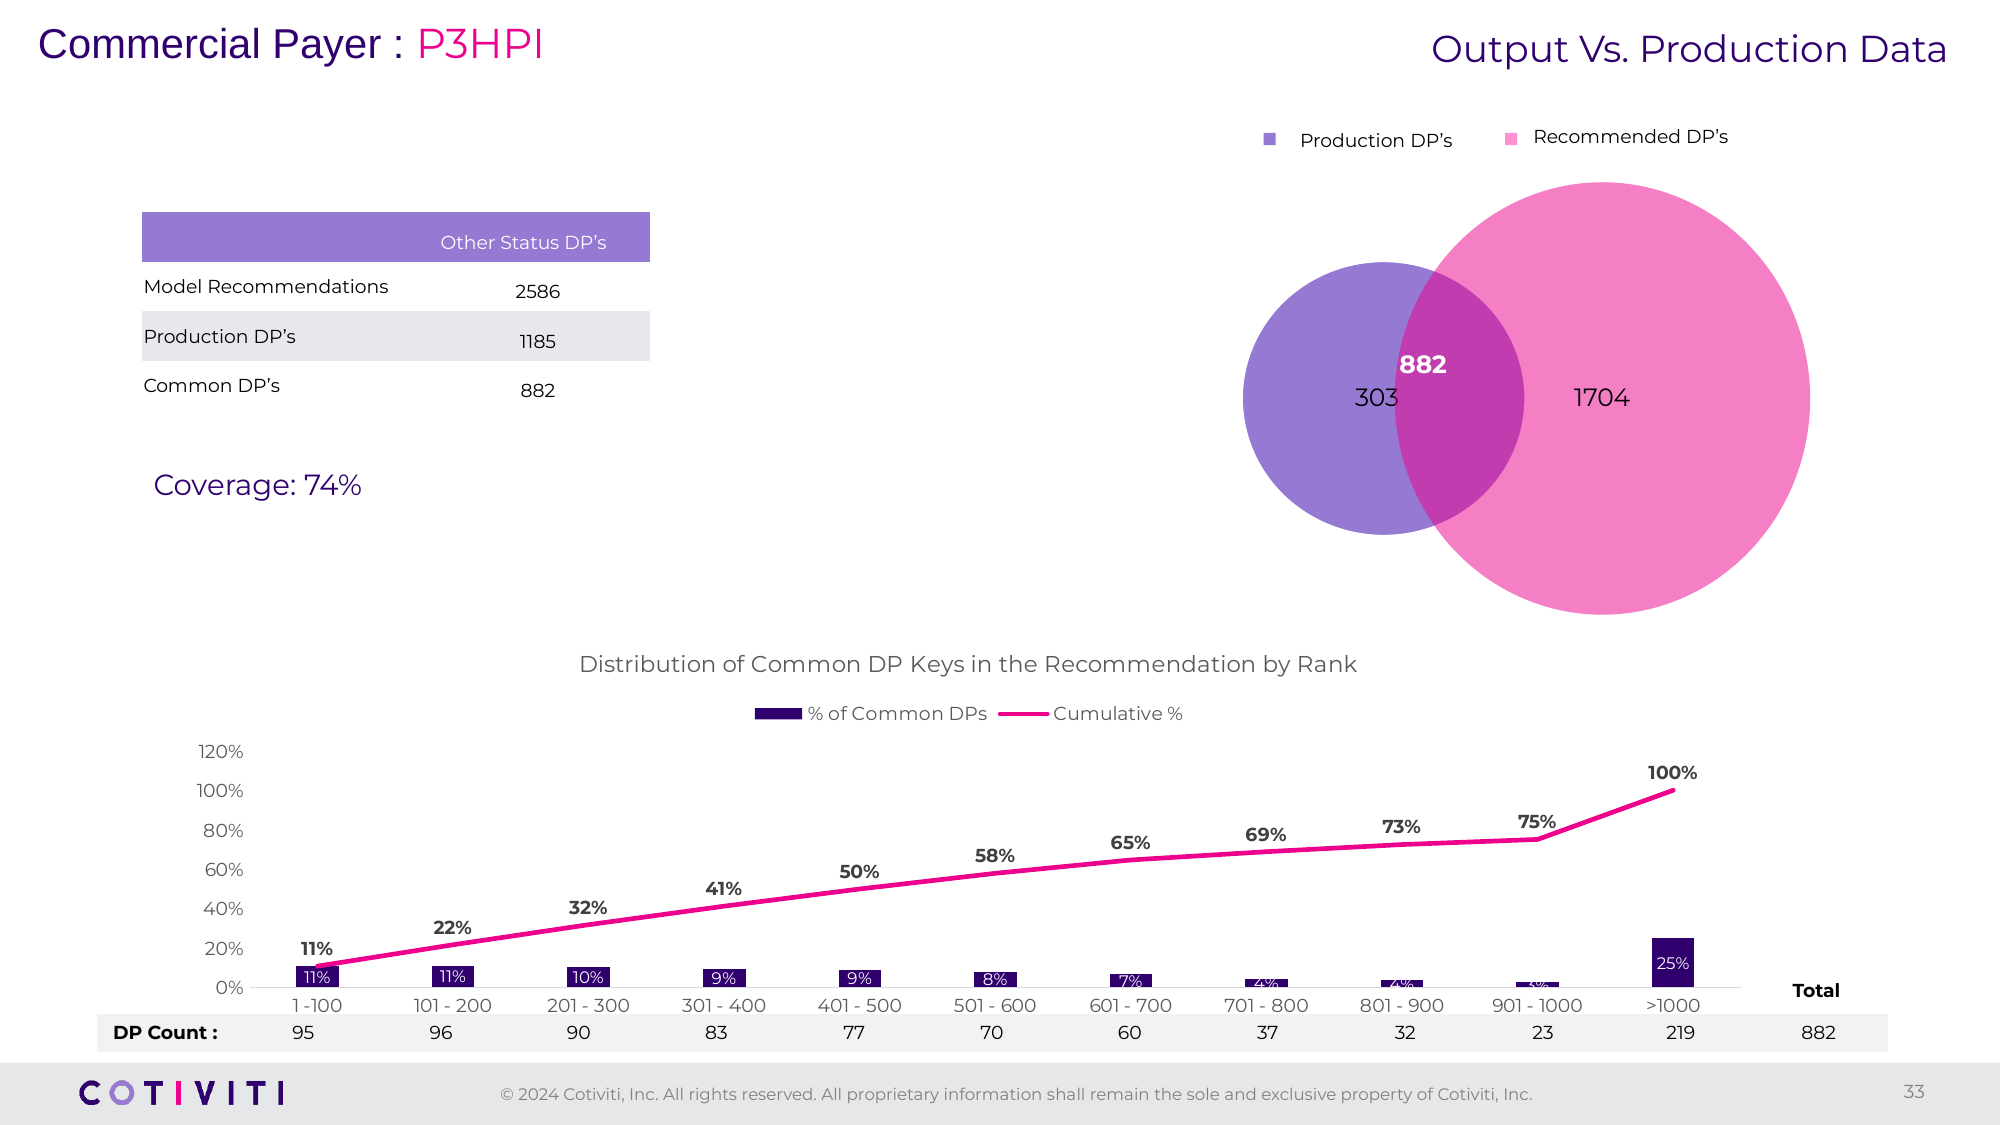

Output Vs. Production Data
Commercial Payer : P3HPI
Recommended DP’s
Production DP’s

303
1704
882
|  | Other Status DP’s |
| --- | --- |
| Model Recommendations | 2586 |
| Production DP’s | 1185 |
| Common DP’s | 882 |
Coverage: 74%

### Chart: Distribution of Common DP Keys in the Recommendation by Rank

| Category | % of Common DPs | Column1 | Cumulative % |
|---|---|---|---|
| 1 -100 | 0.10770975056689343 | None | 0.10770975056689343 |
| 101 - 200 | 0.10884353741496598 | None | 0.2165532879818594 |
| 201 - 300 | 0.10204081632653061 | None | 0.31859410430839 |
| 301 - 400 | 0.09410430839002268 | None | 0.4126984126984127 |
| 401 - 500 | 0.0873015873015873 | None | 0.5 |
| 501 - 600 | 0.07936507936507936 | None | 0.5793650793650793 |
| 601 - 700 | 0.06802721088435375 | None | 0.647392290249433 |
| 701 - 800 | 0.04195011337868481 | None | 0.6893424036281178 |
| 801 - 900 | 0.036281179138321996 | None | 0.7256235827664398 |
| 901 - 1000 | 0.026077097505668934 | None | 0.7517006802721087 |
| >1000 | 0.25 | None | 1.0017006802721087 |
Total
| DP Count : | 95 | 96 | 90 | 83 | 77 | 70 | 60 | 37 | 32 | 23 | 219 | 882 |
| --- | --- | --- | --- | --- | --- | --- | --- | --- | --- | --- | --- | --- |
33